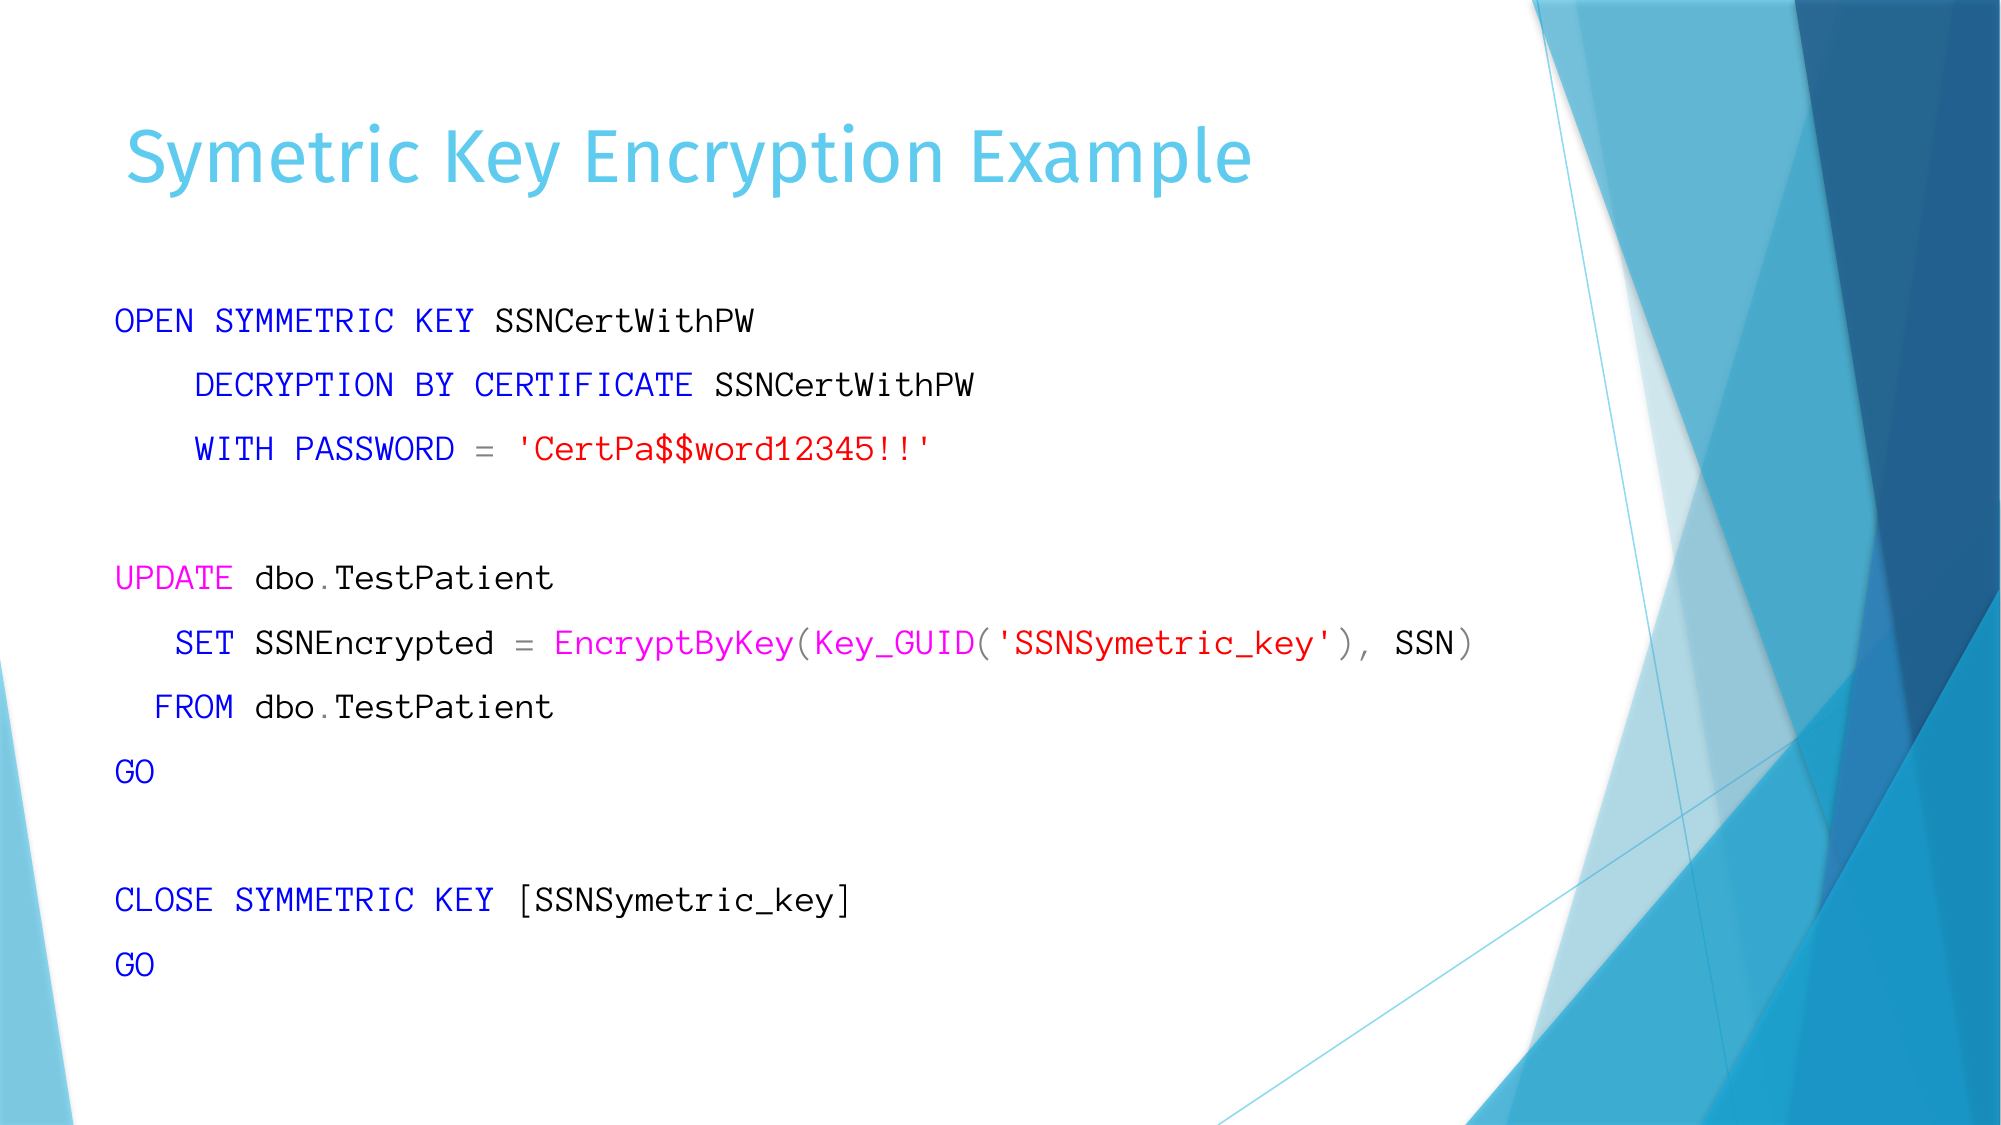

# Symetric Key Encryption Example
OPEN SYMMETRIC KEY SSNCertWithPW
    DECRYPTION BY CERTIFICATE SSNCertWithPW
    WITH PASSWORD = 'CertPa$$word12345!!'

UPDATE dbo.TestPatient
   SET SSNEncrypted = EncryptByKey(Key_GUID('SSNSymetric_key'), SSN)
  FROM dbo.TestPatient
GO

CLOSE SYMMETRIC KEY [SSNSymetric_key]
GO